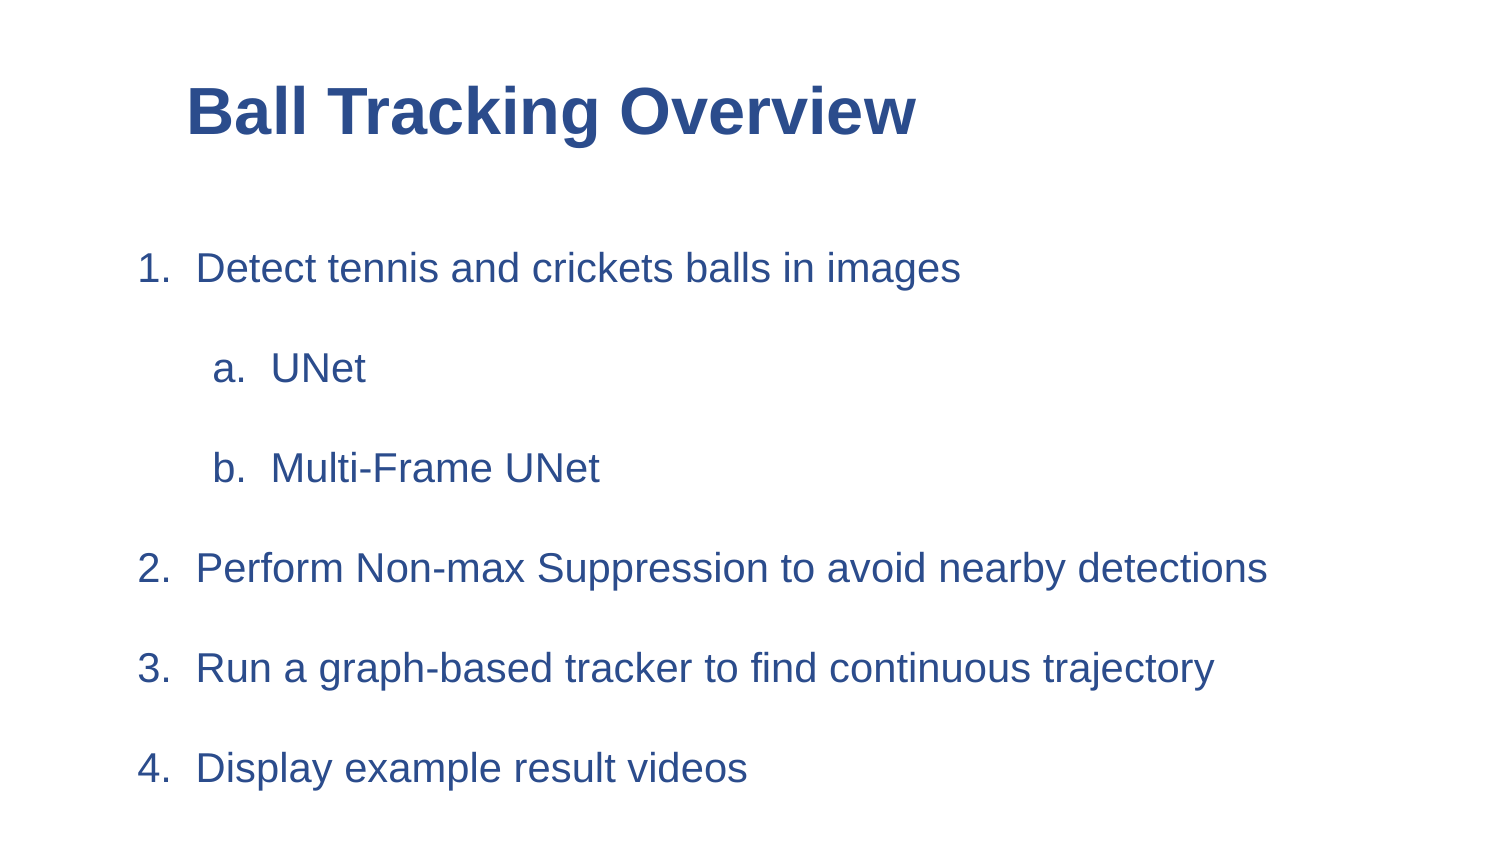

# Ball Tracking Overview
Detect tennis and crickets balls in images
UNet
Multi-Frame UNet
Perform Non-max Suppression to avoid nearby detections
Run a graph-based tracker to find continuous trajectory
Display example result videos